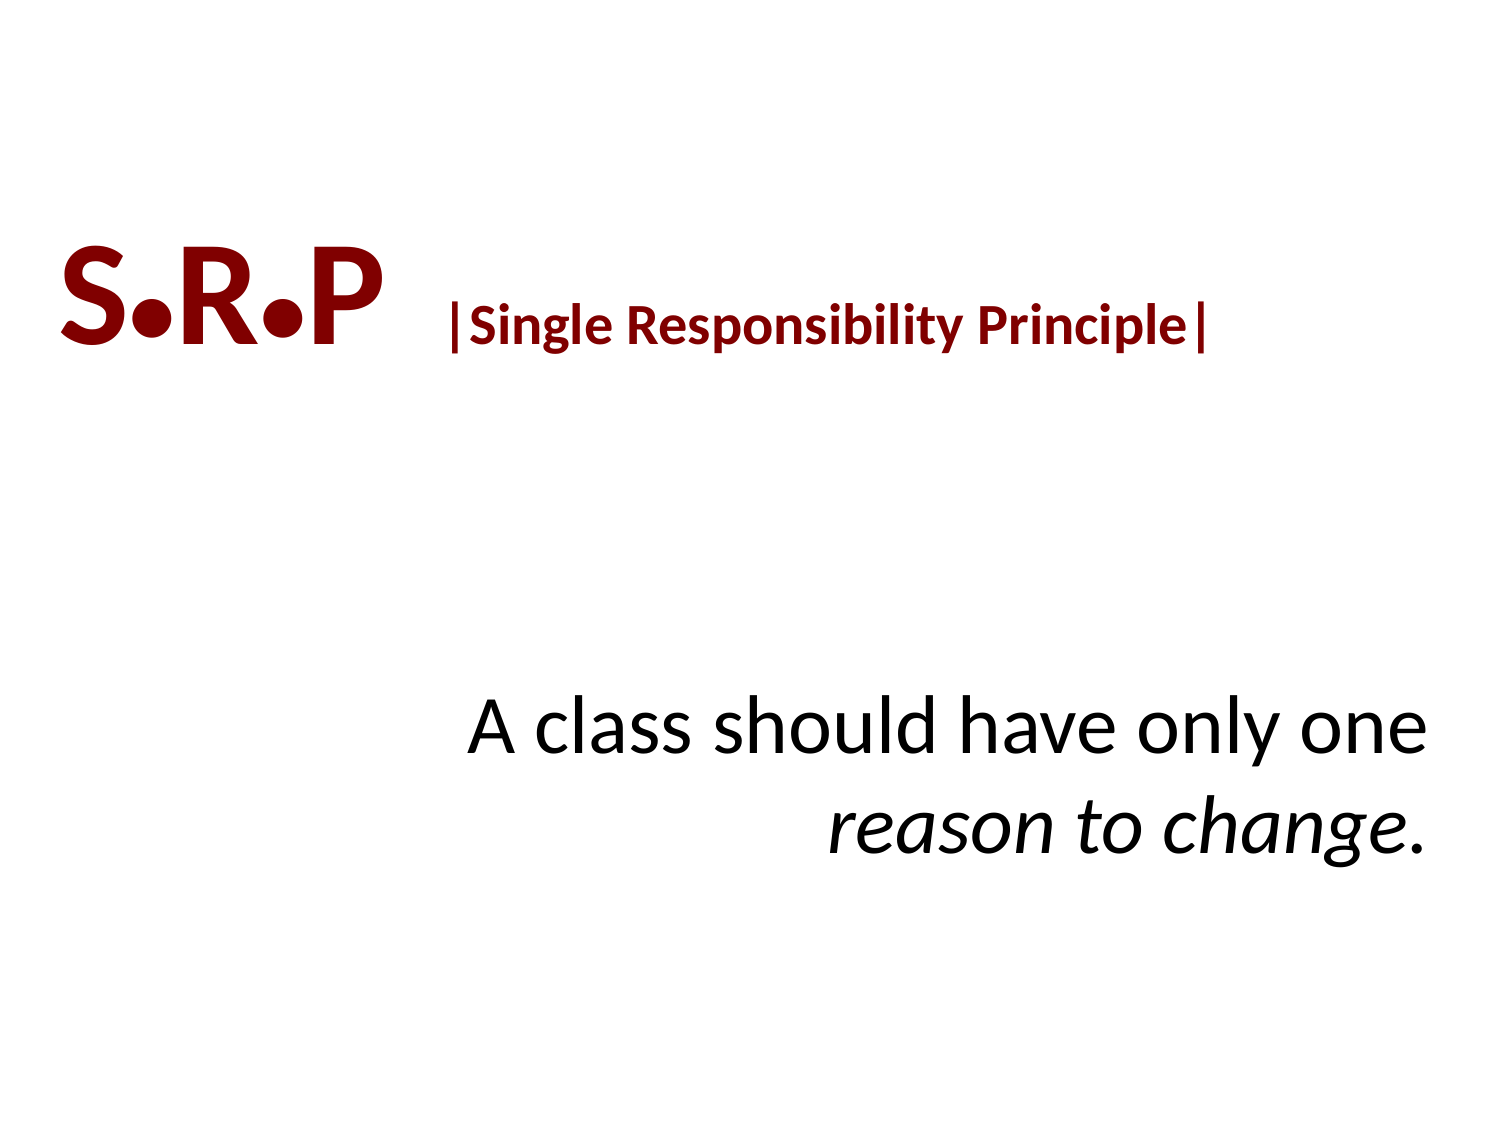

S•R•P   |Single Responsibility Principle|
A class should have only one
 reason to change.